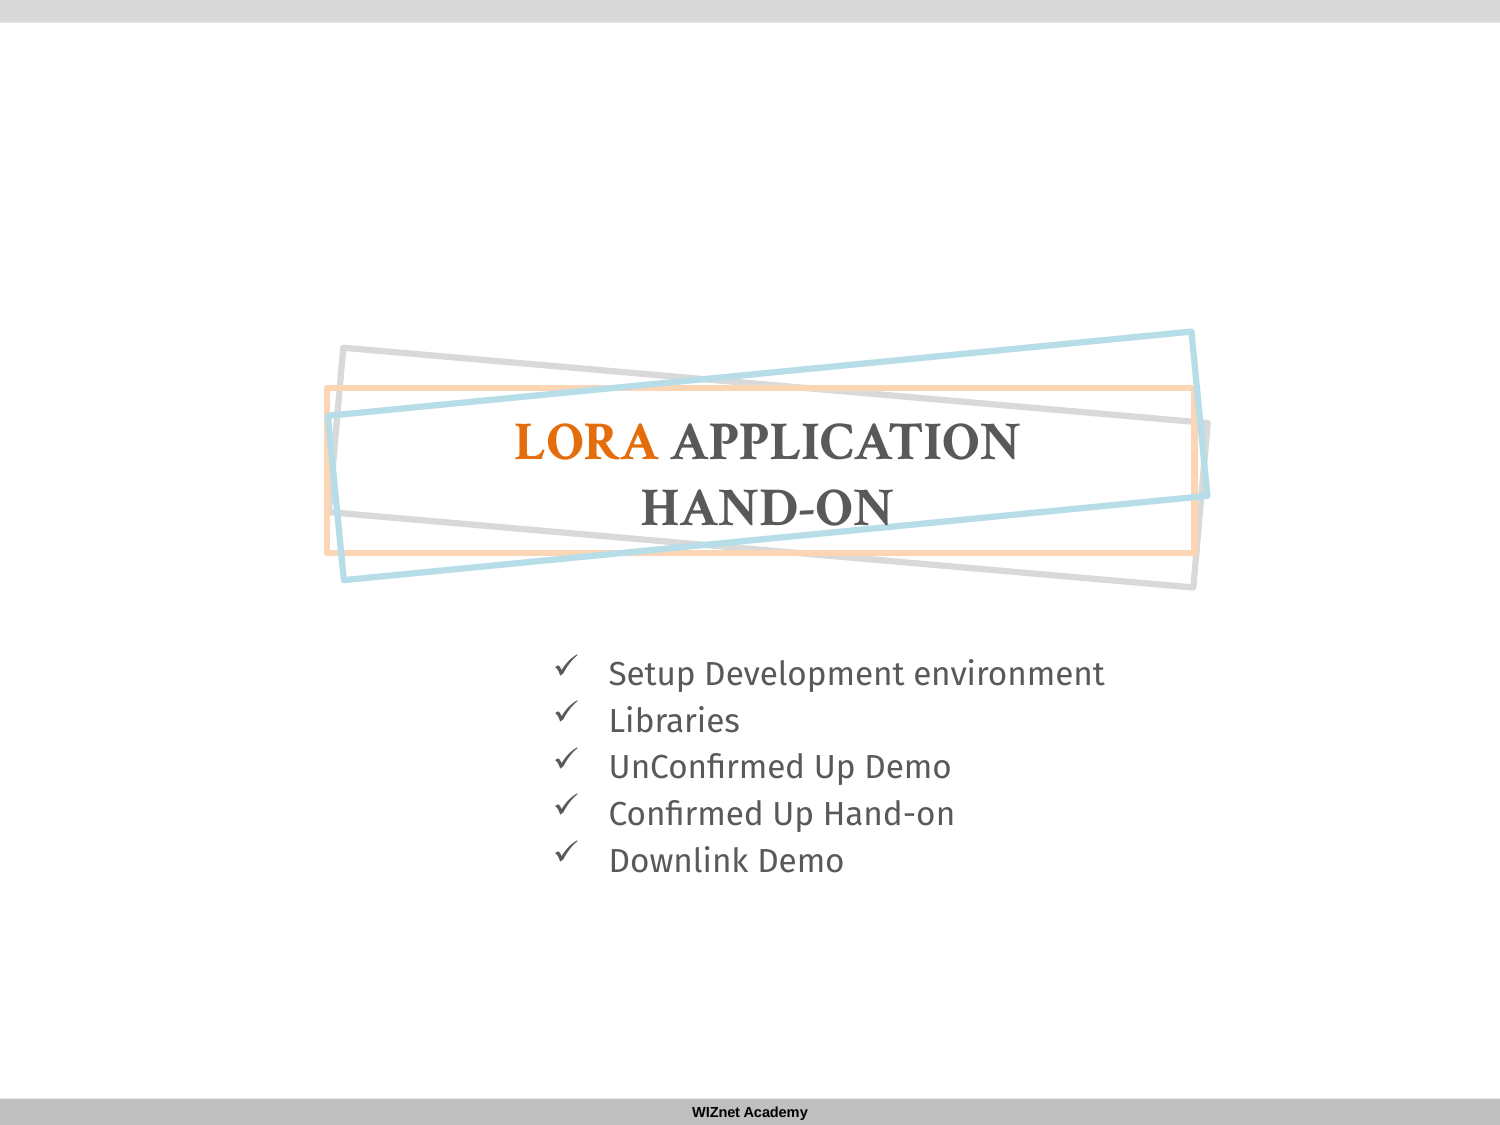

# LoRa Application hand-on
Setup Development environment
Libraries
UnConfirmed Up Demo
Confirmed Up Hand-on
Downlink Demo